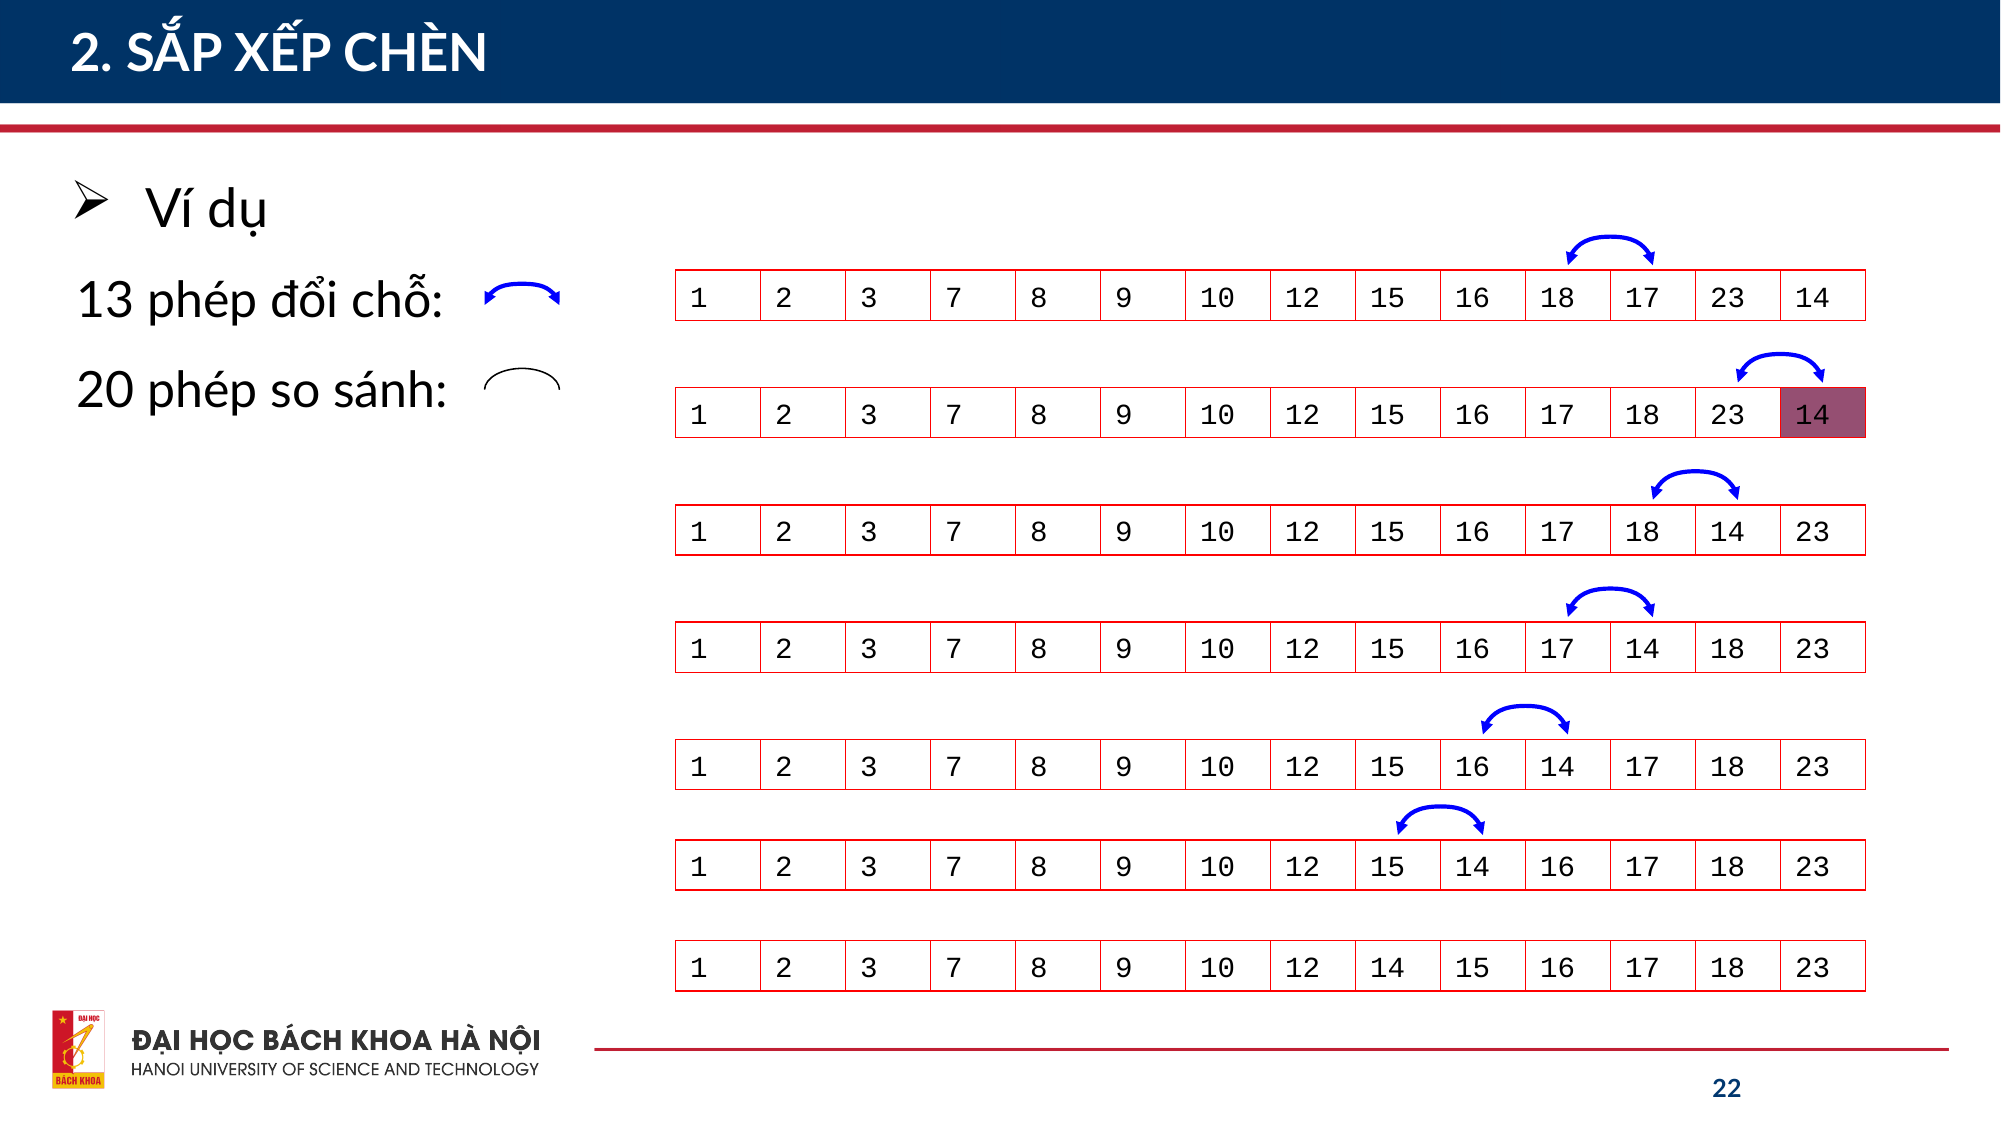

# 2. SẮP XẾP CHÈN
Ví dụ
13 phép đổi chỗ:
20 phép so sánh:

1
2
3
7
8
9
10
12
15
16
18
17
23
14

1
2
3
7
8
9
10
12
15
16
17
18
23
14

1
2
3
7
8
9
10
12
15
16
17
18
14
23

1
2
3
7
8
9
10
12
15
16
17
14
18
23

1
2
3
7
8
9
10
12
15
16
14
17
18
23

1
2
3
7
8
9
10
12
15
14
16
17
18
23
1
2
3
7
8
9
10
12
14
15
16
17
18
23

22